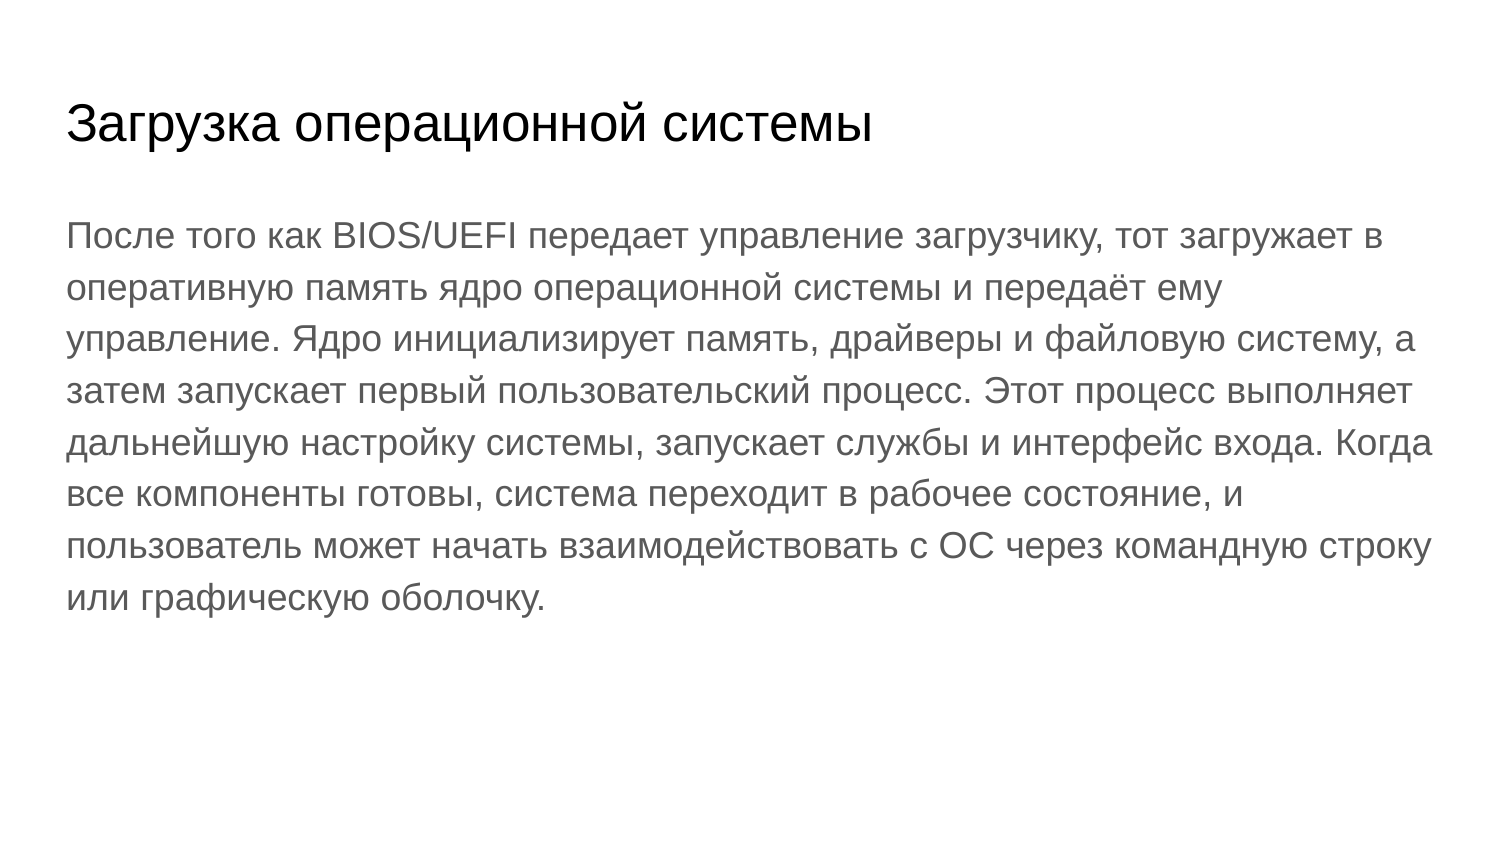

# Загрузка операционной системы

После того как BIOS/UEFI передает управление загрузчику, тот загружает в оперативную память ядро операционной системы и передаёт ему управление. Ядро инициализирует память, драйверы и файловую систему, а затем запускает первый пользовательский процесс. Этот процесс выполняет дальнейшую настройку системы, запускает службы и интерфейс входа. Когда все компоненты готовы, система переходит в рабочее состояние, и пользователь может начать взаимодействовать с ОС через командную строку или графическую оболочку.